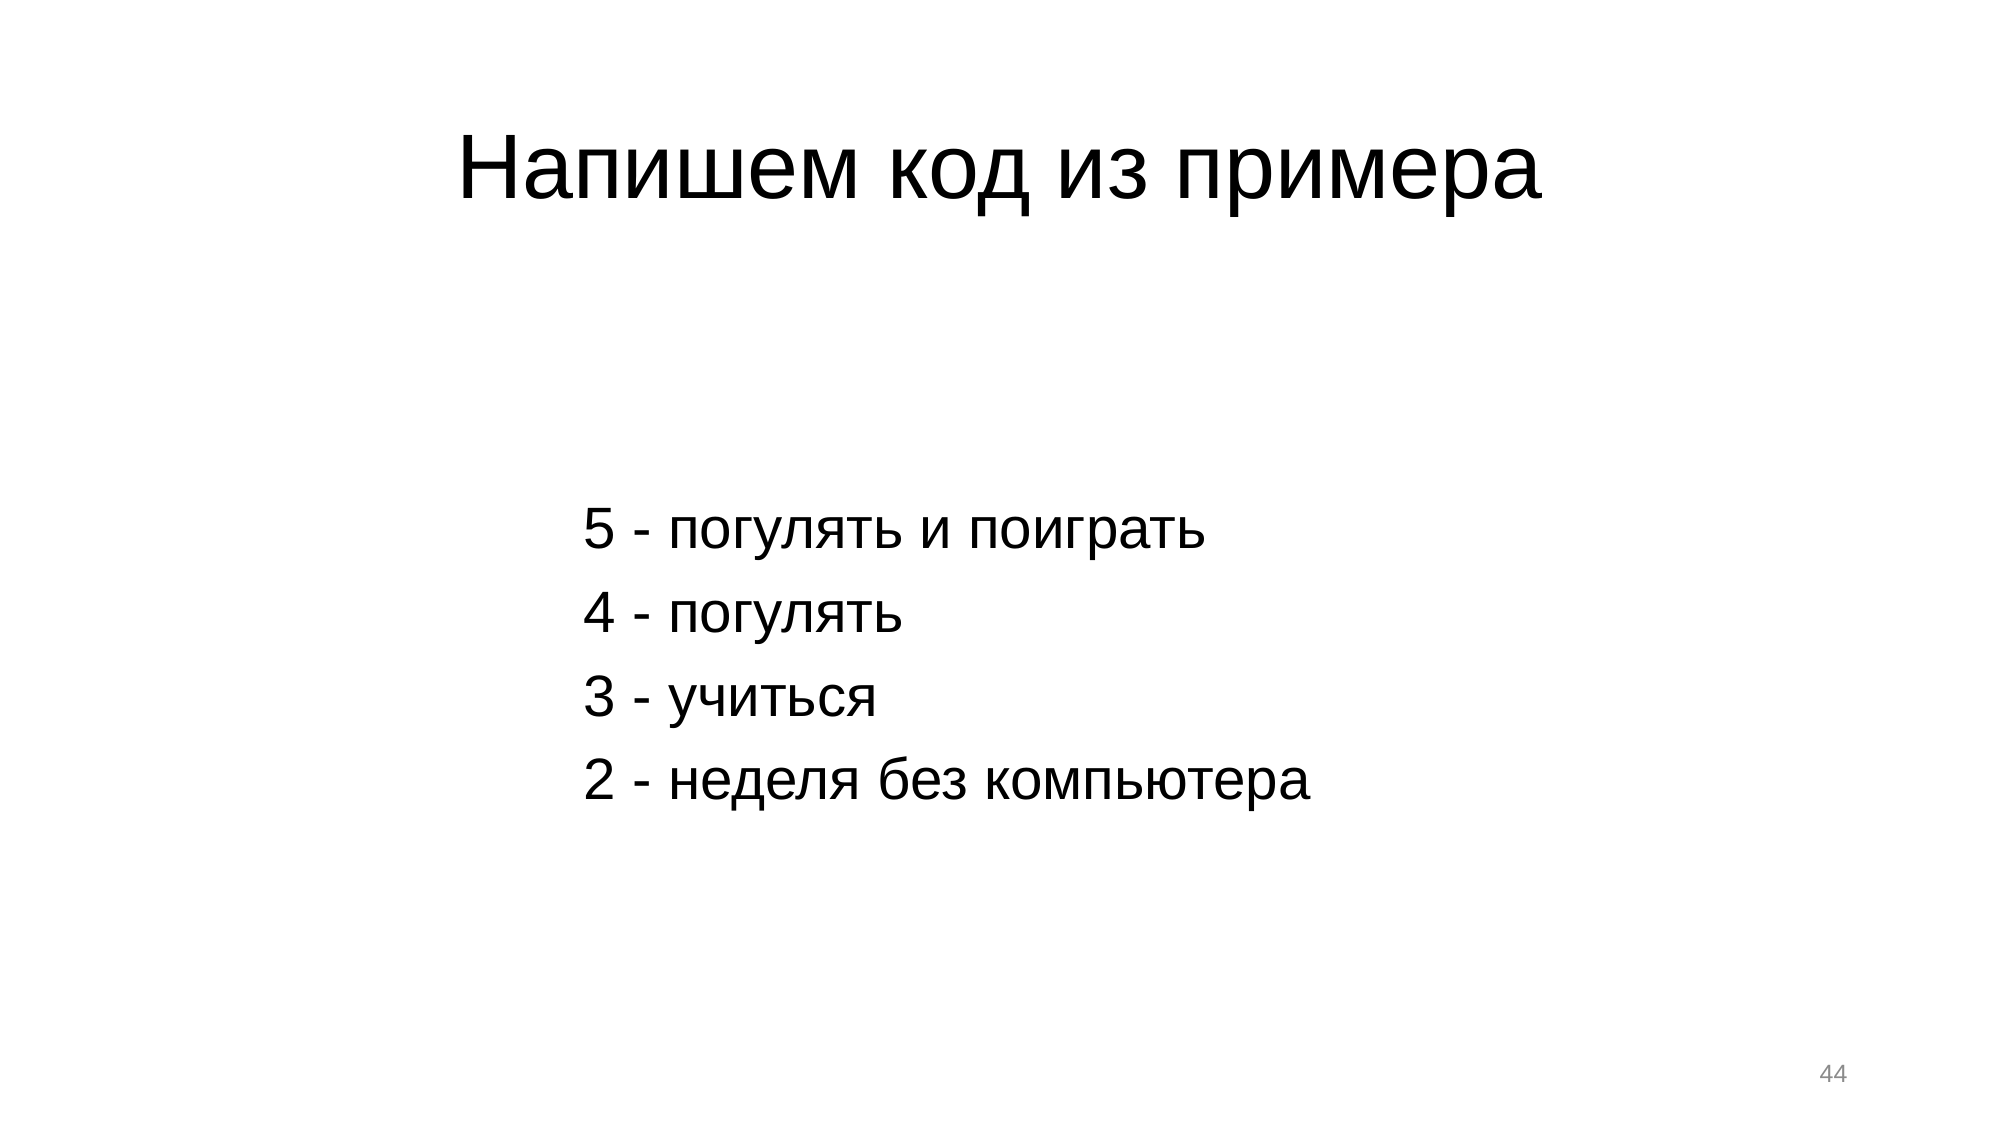

# Напишем код из примера
5 - погулять и поиграть
4 - погулять
3 - учиться
2 - неделя без компьютера

44